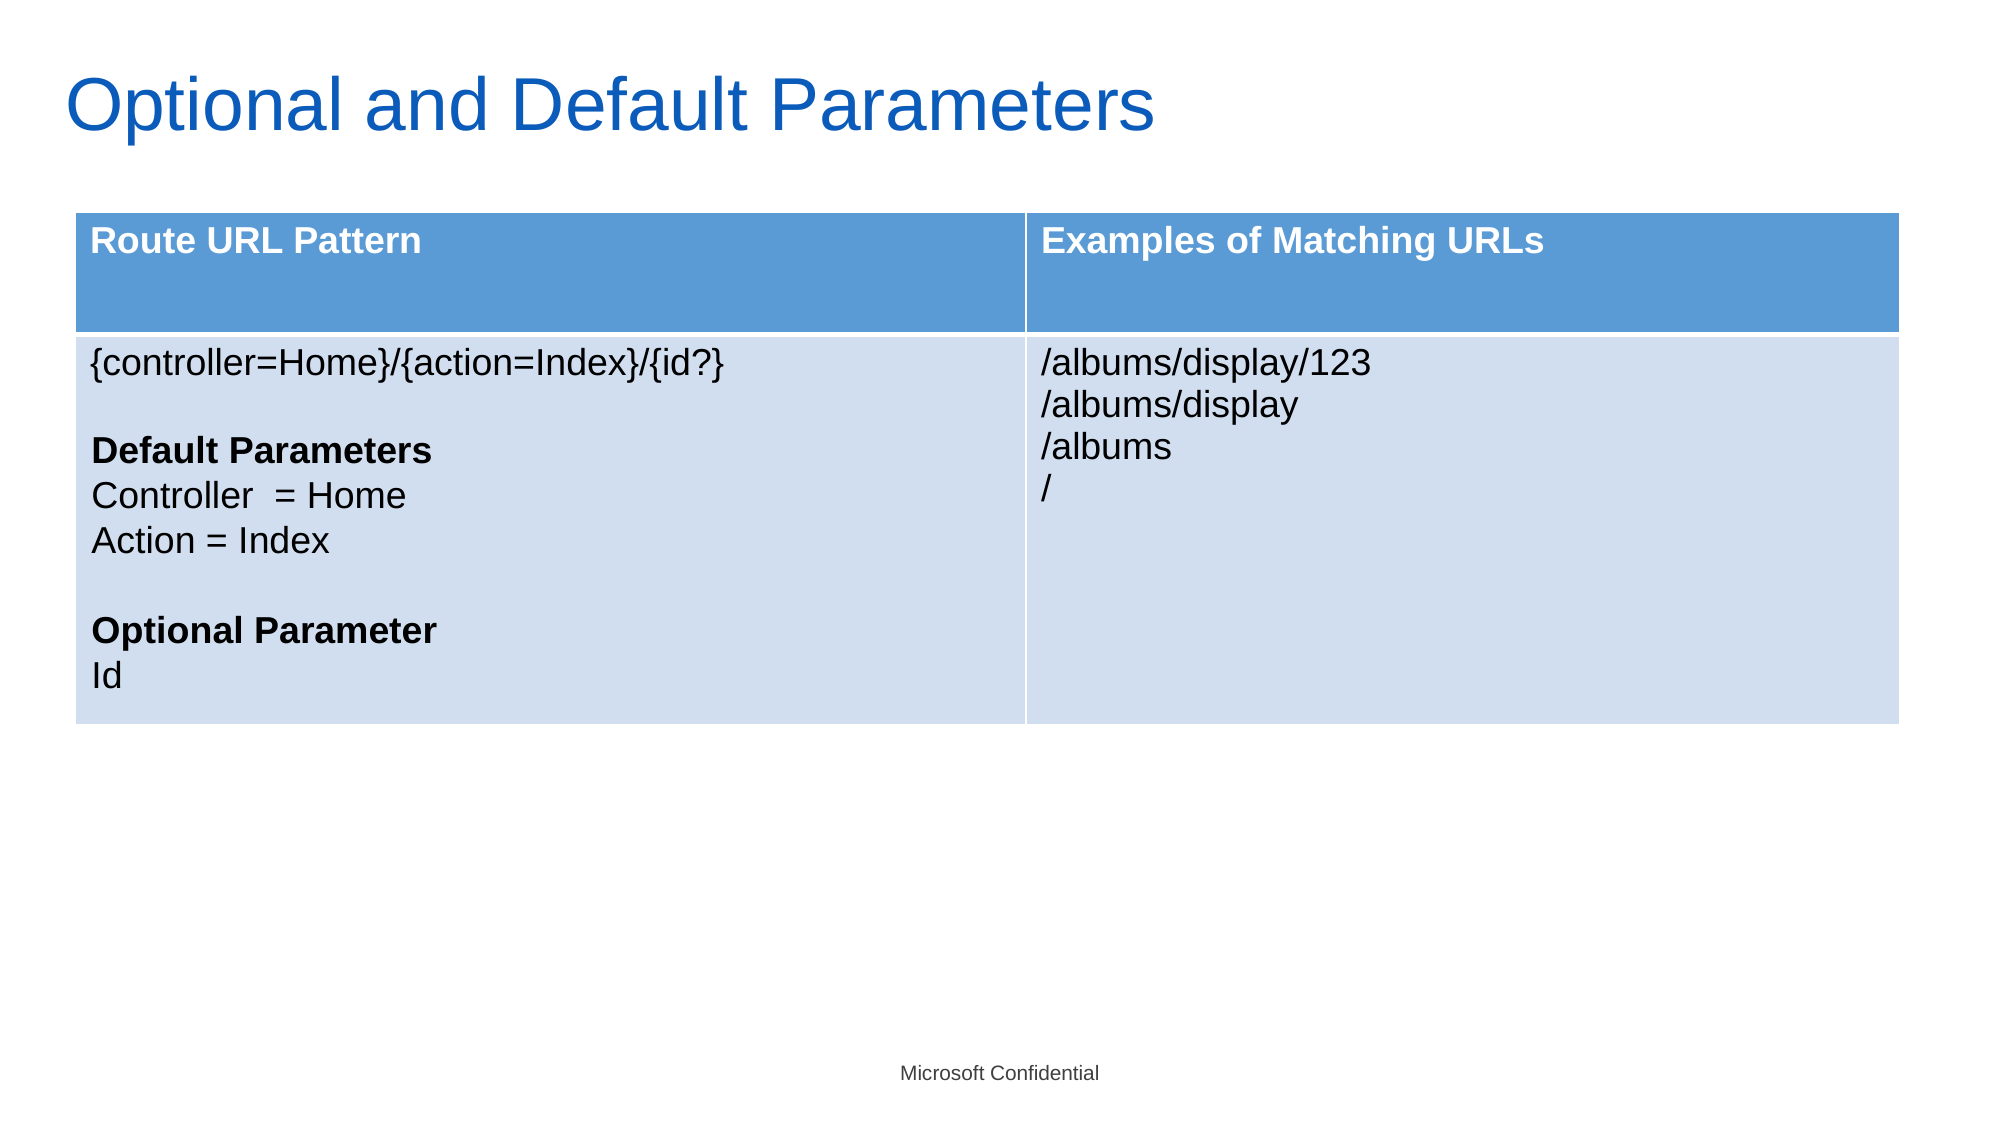

# Optional and Default Parameters
| Route URL Pattern | Examples of Matching URLs |
| --- | --- |
| {controller=Home}/{action=Index}/{id?} | /albums/display/123 /albums/display /albums / |
Default Parameters
Controller  = Home
Action = Index

Optional Parameter
Id
22